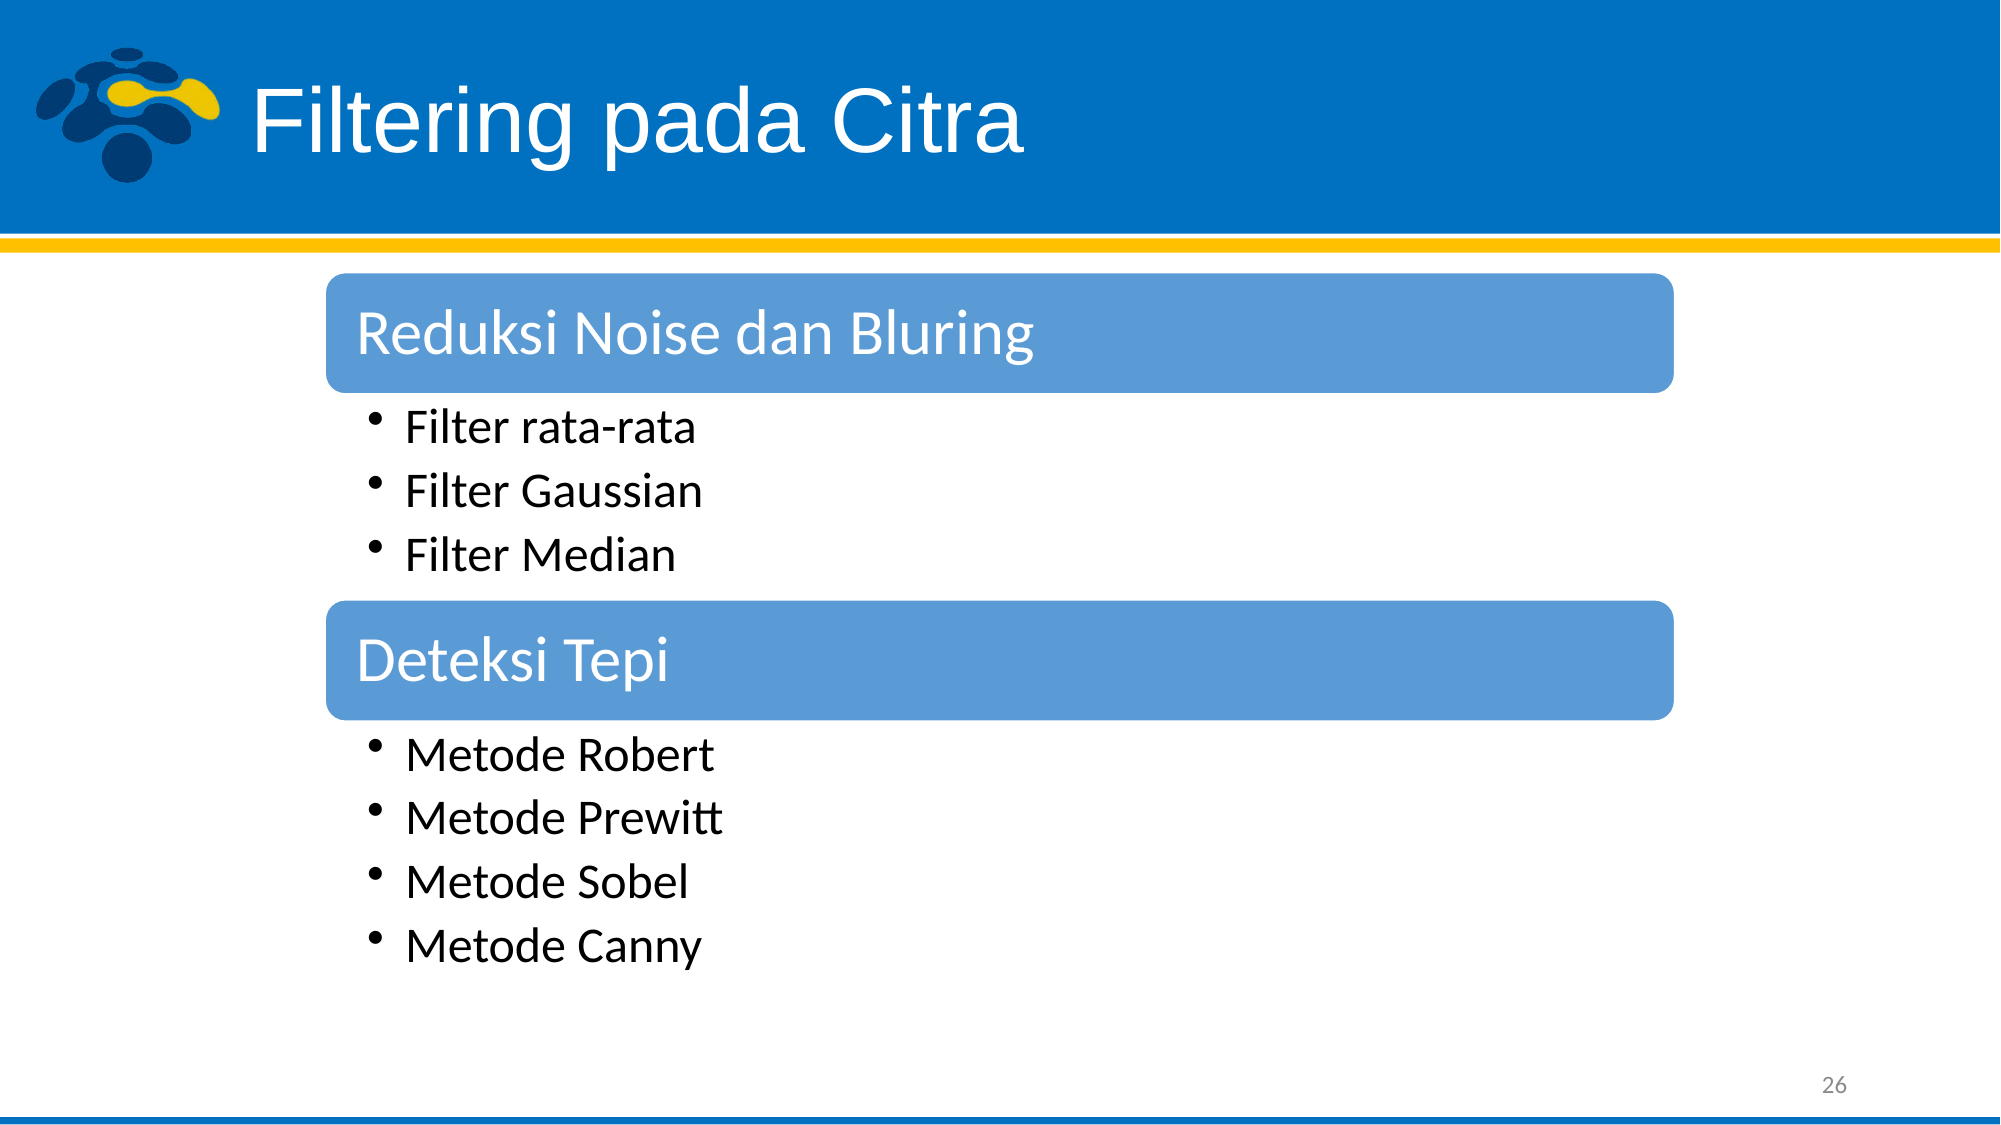

# Filtering pada Citra
Reduksi Noise dan Bluring
Filter rata-rata
Filter Gaussian
Filter Median
Deteksi Tepi
Metode Robert
Metode Prewitt
Metode Sobel
Metode Canny
26